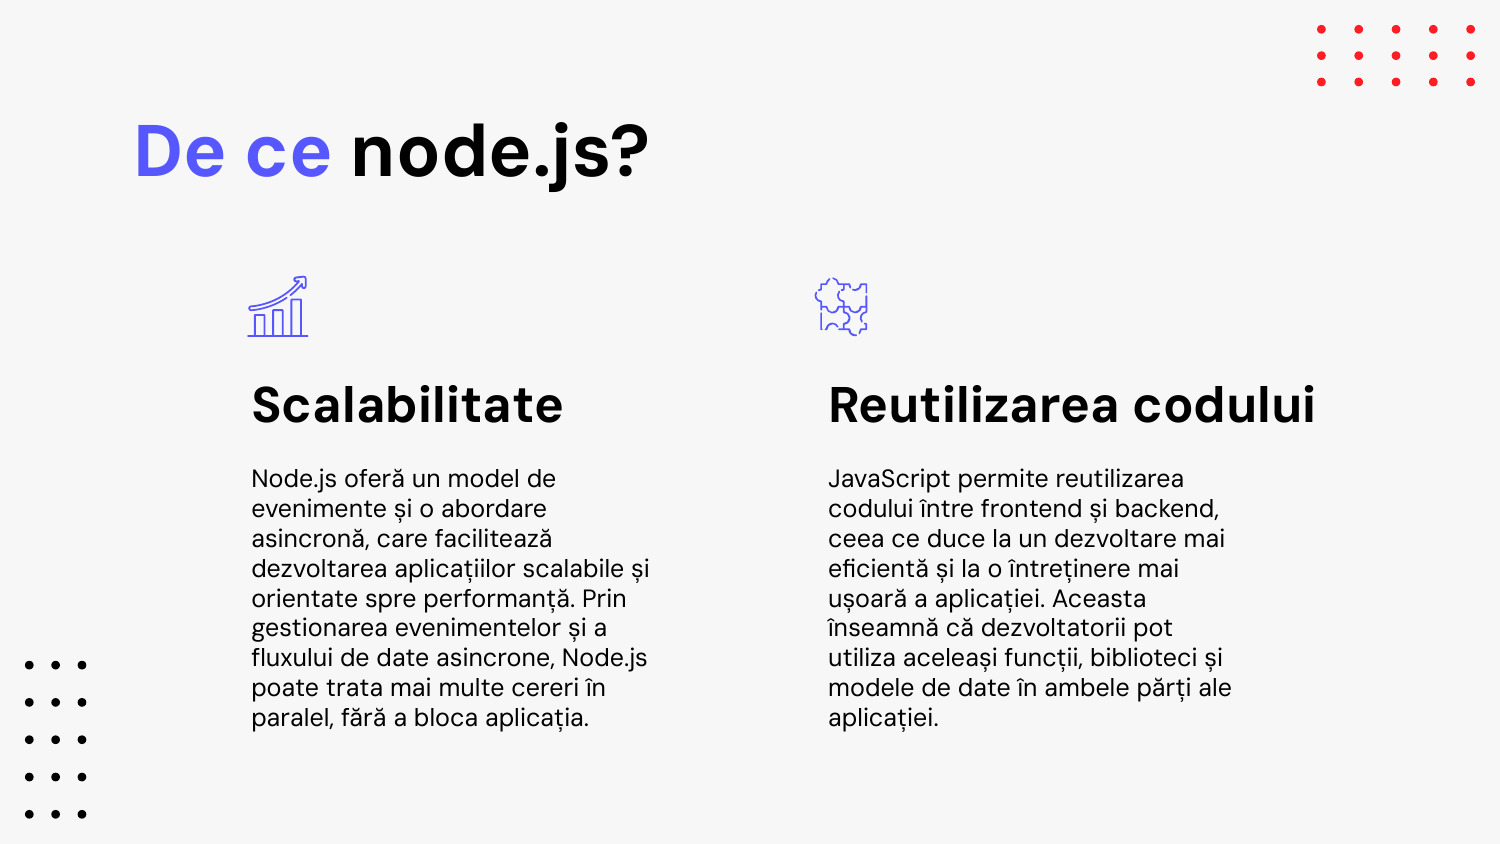

# De ce node.js?

Scalabilitate
Reutilizarea codului
Node.js oferă un model de evenimente și o abordare asincronă, care facilitează dezvoltarea aplicațiilor scalabile și orientate spre performanță. Prin gestionarea evenimentelor și a fluxului de date asincrone, Node.js poate trata mai multe cereri în paralel, fără a bloca aplicația.

JavaScript permite reutilizarea codului între frontend și backend, ceea ce duce la un dezvoltare mai eficientă și la o întreținere mai ușoară a aplicației. Aceasta înseamnă că dezvoltatorii pot utiliza aceleași funcții, biblioteci și modele de date în ambele părți ale aplicației.